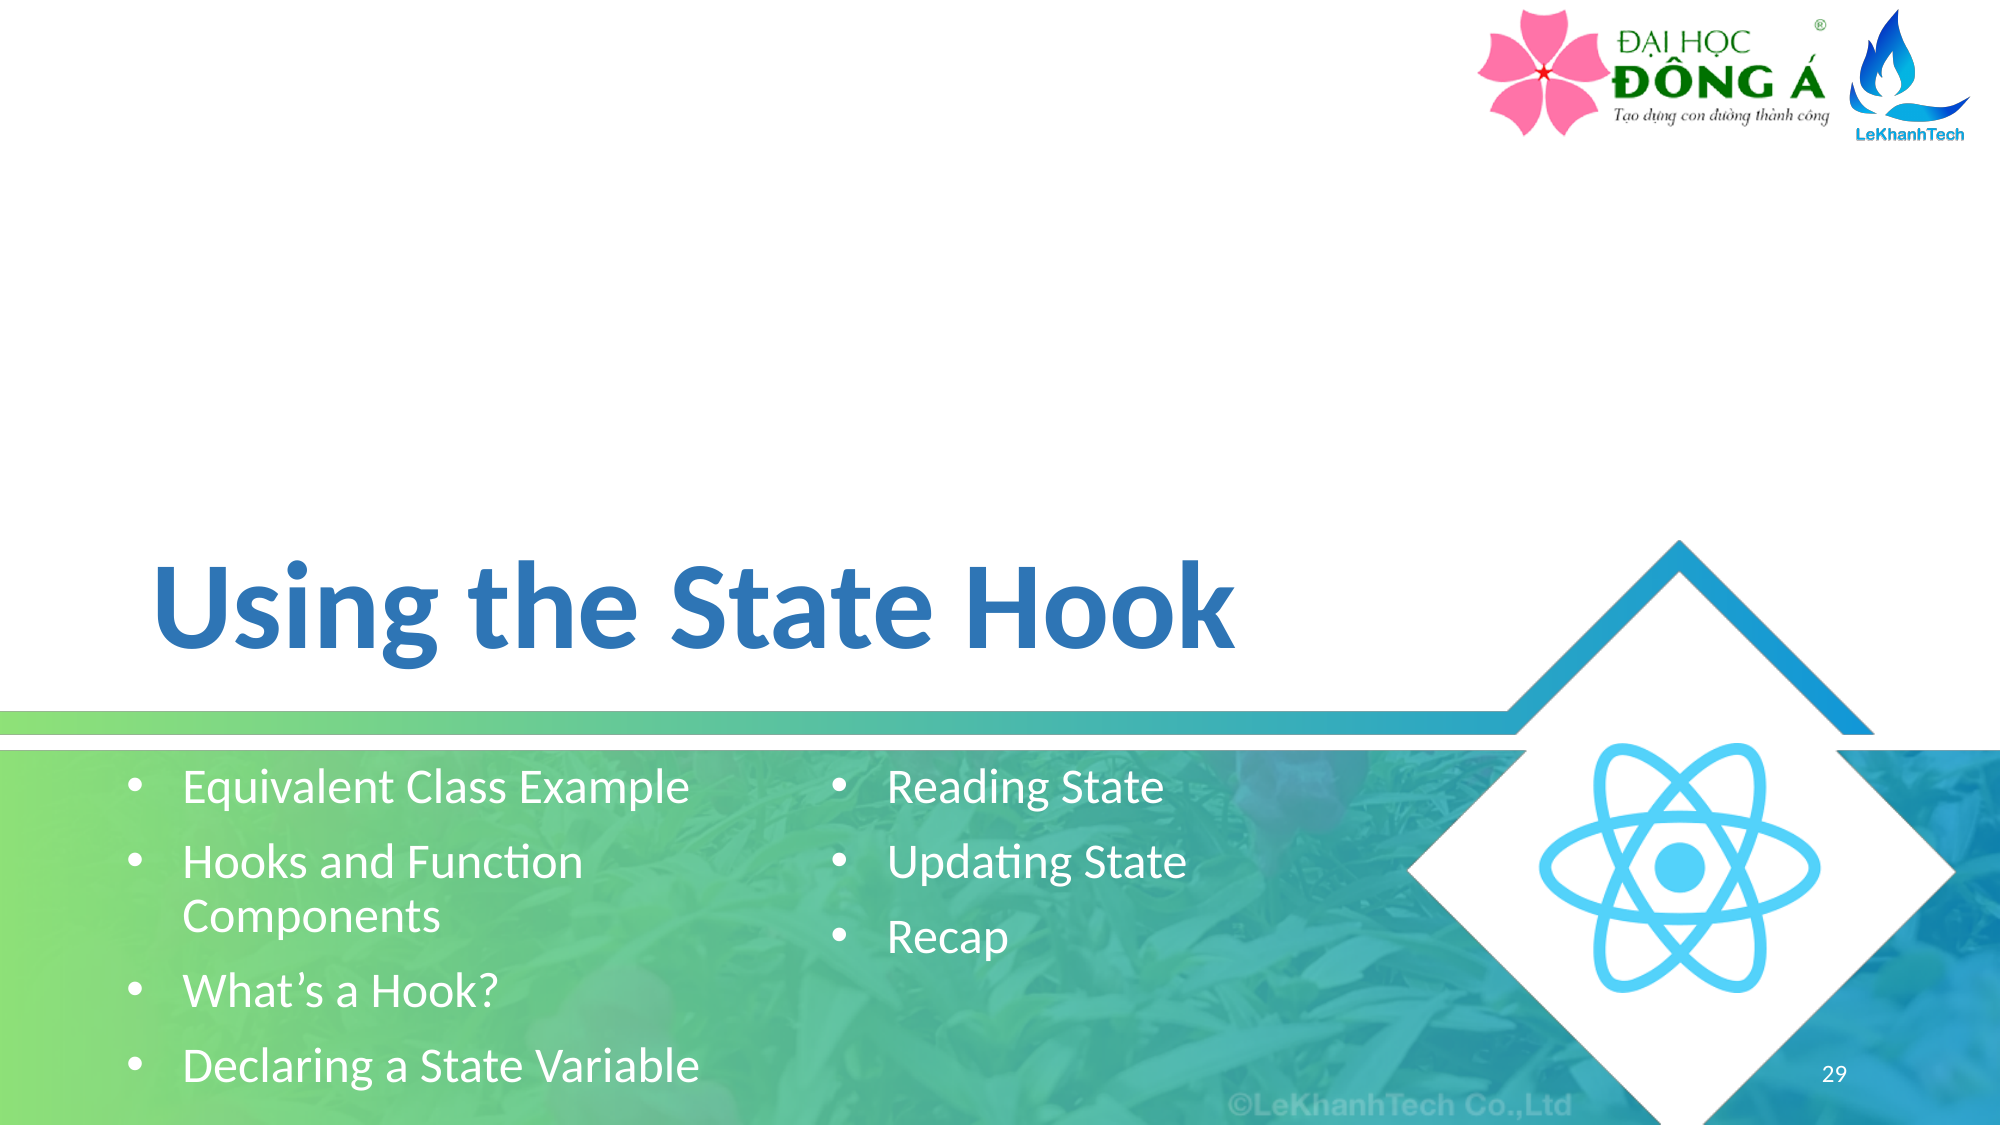

# Using the State Hook
Equivalent Class Example
Hooks and Function Components
What’s a Hook?
Declaring a State Variable
Reading State
Updating State
Recap
29